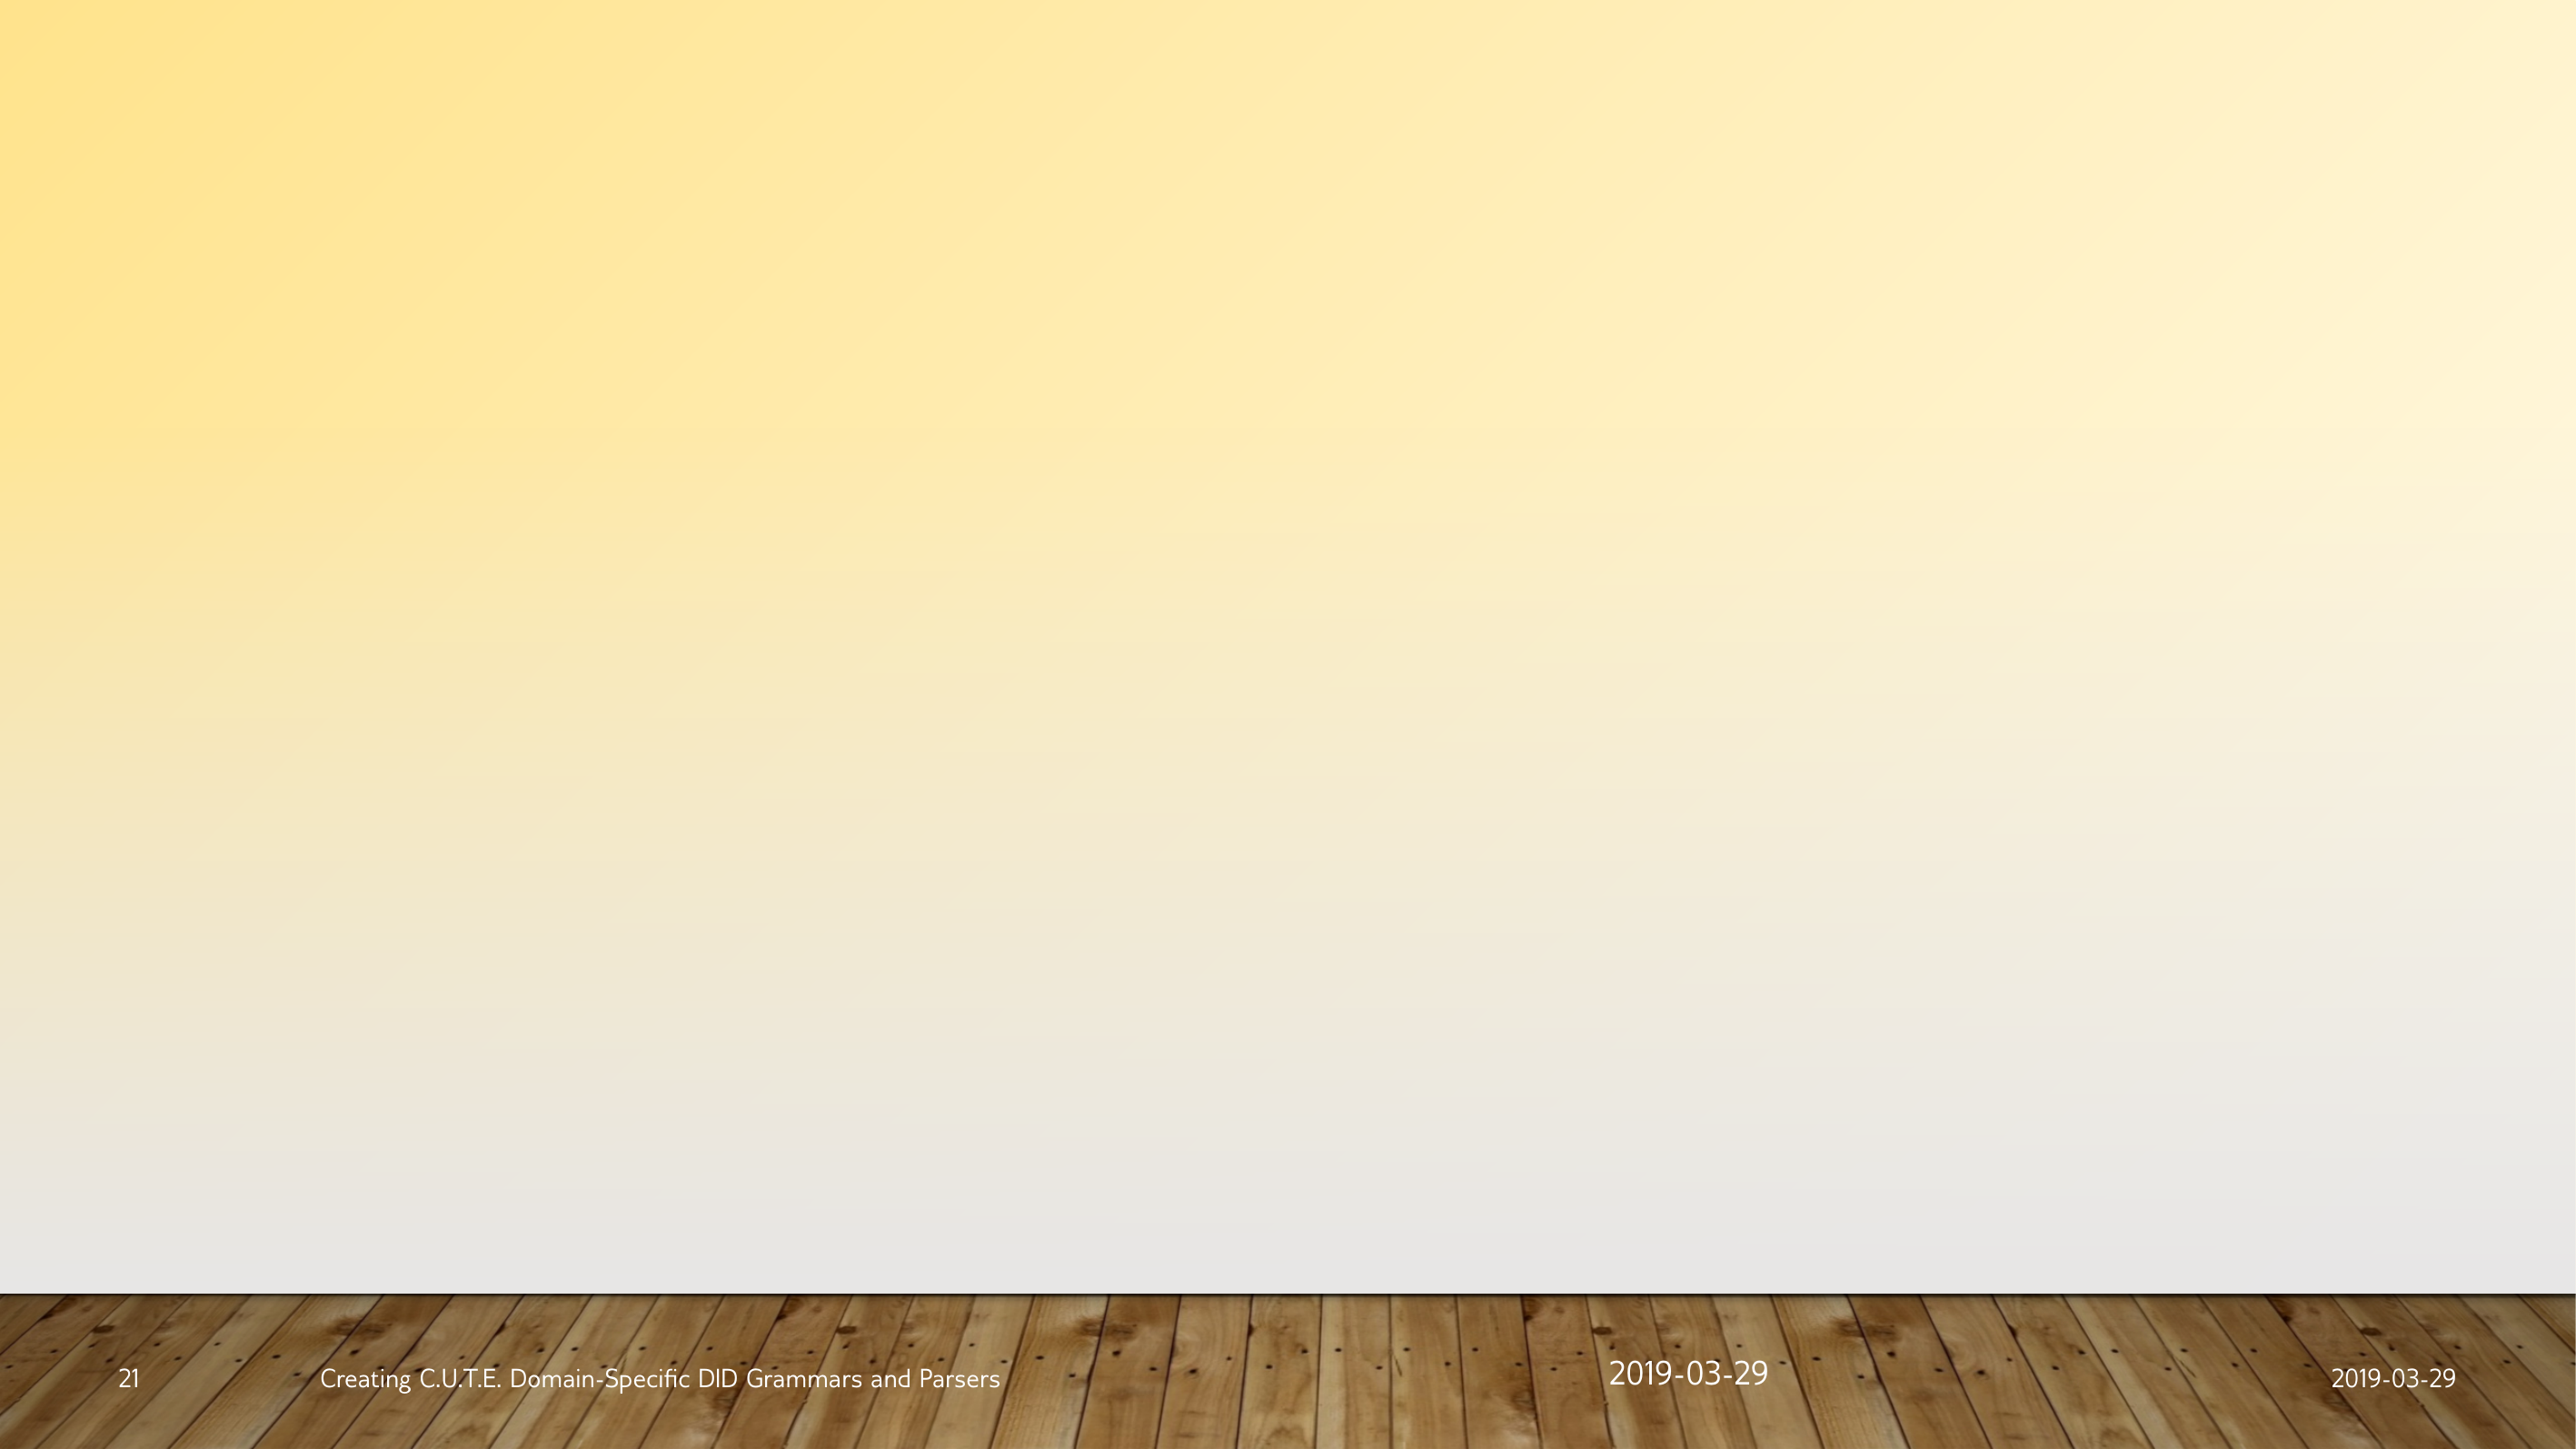

2019-03-29
21
2019-03-29
Creating C.U.T.E. Domain-Specific DID Grammars and Parsers